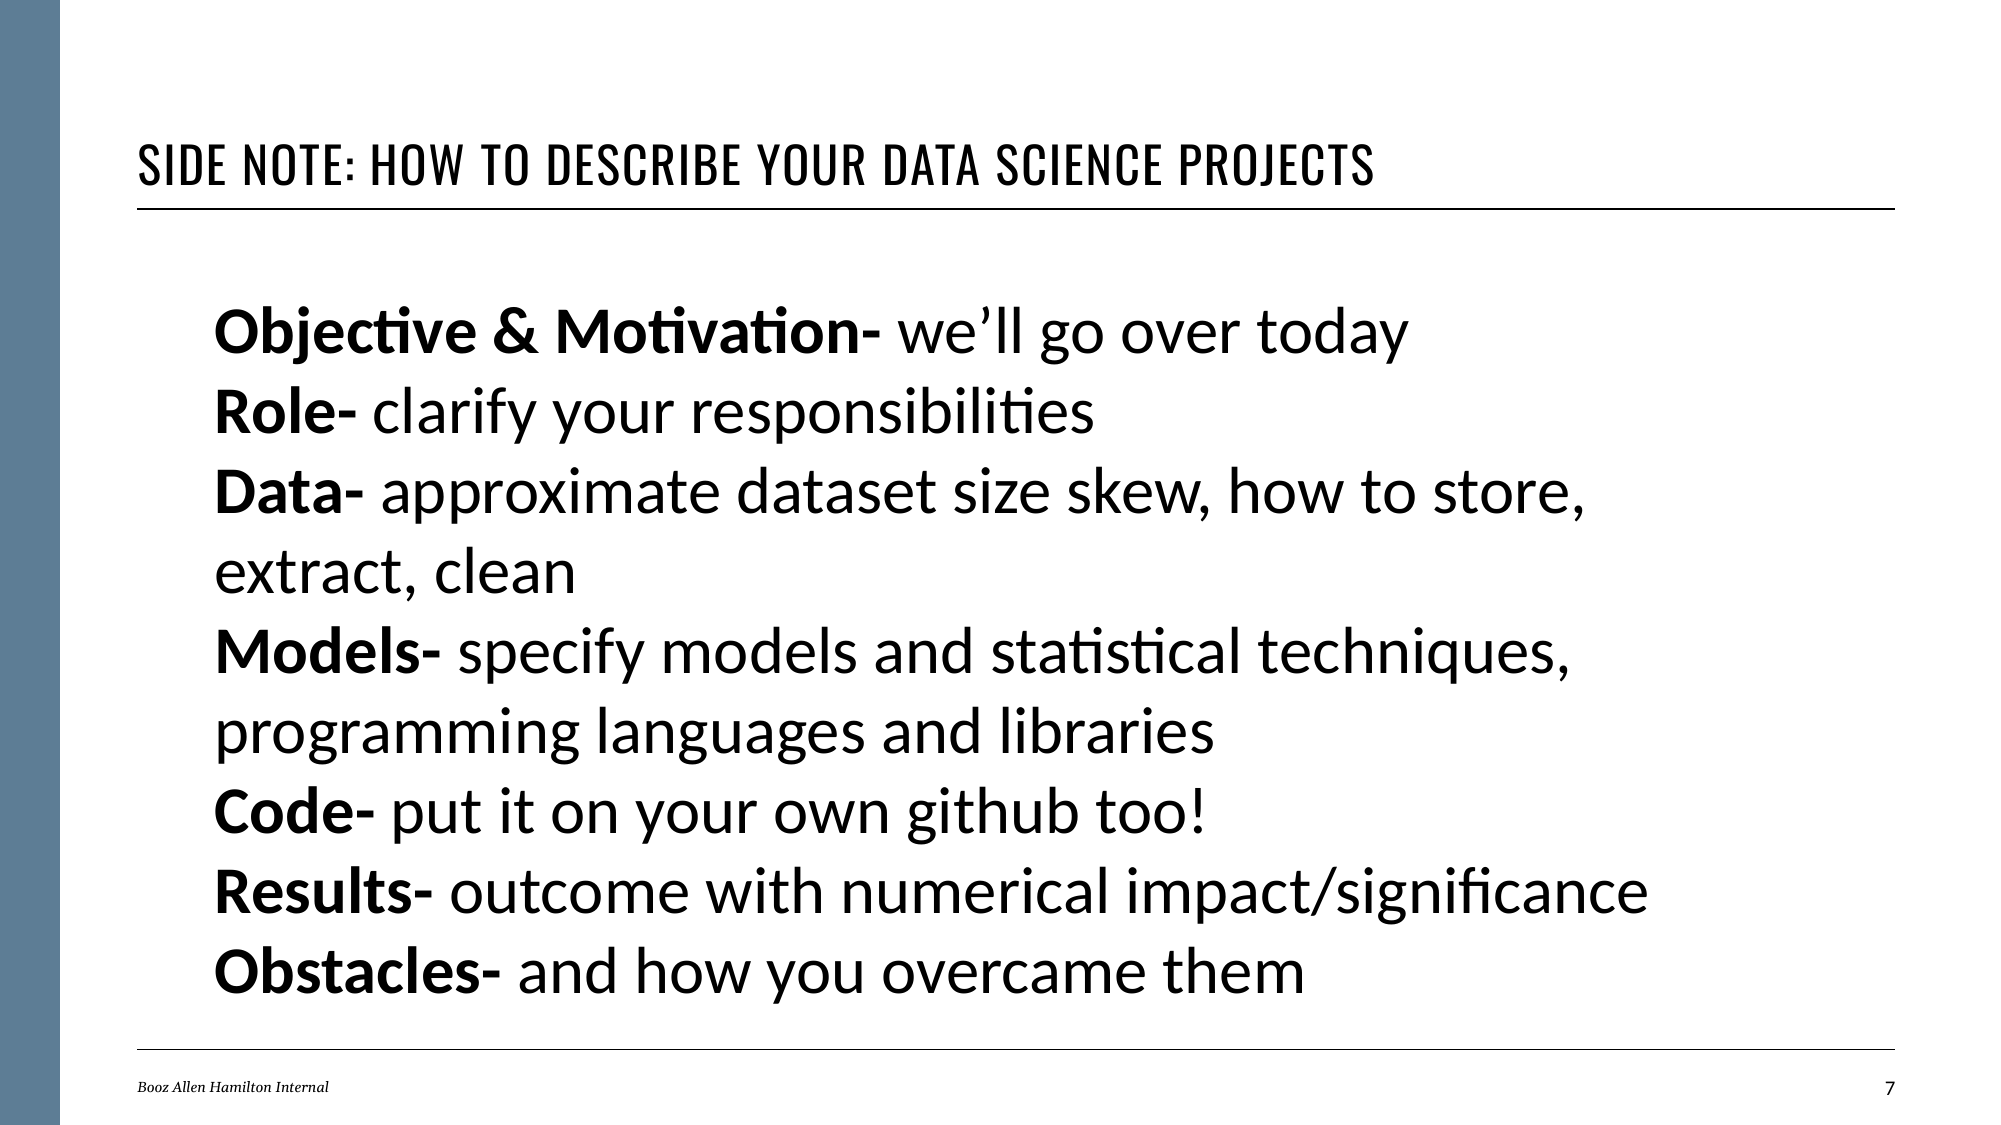

# Side note: How to describe your data science projects
Objective & Motivation- we’ll go over today
Role- clarify your responsibilities
Data- approximate dataset size skew, how to store, extract, clean
Models- specify models and statistical techniques, programming languages and libraries
Code- put it on your own github too!
Results- outcome with numerical impact/significance
Obstacles- and how you overcame them

Booz Allen Hamilton Internal
7